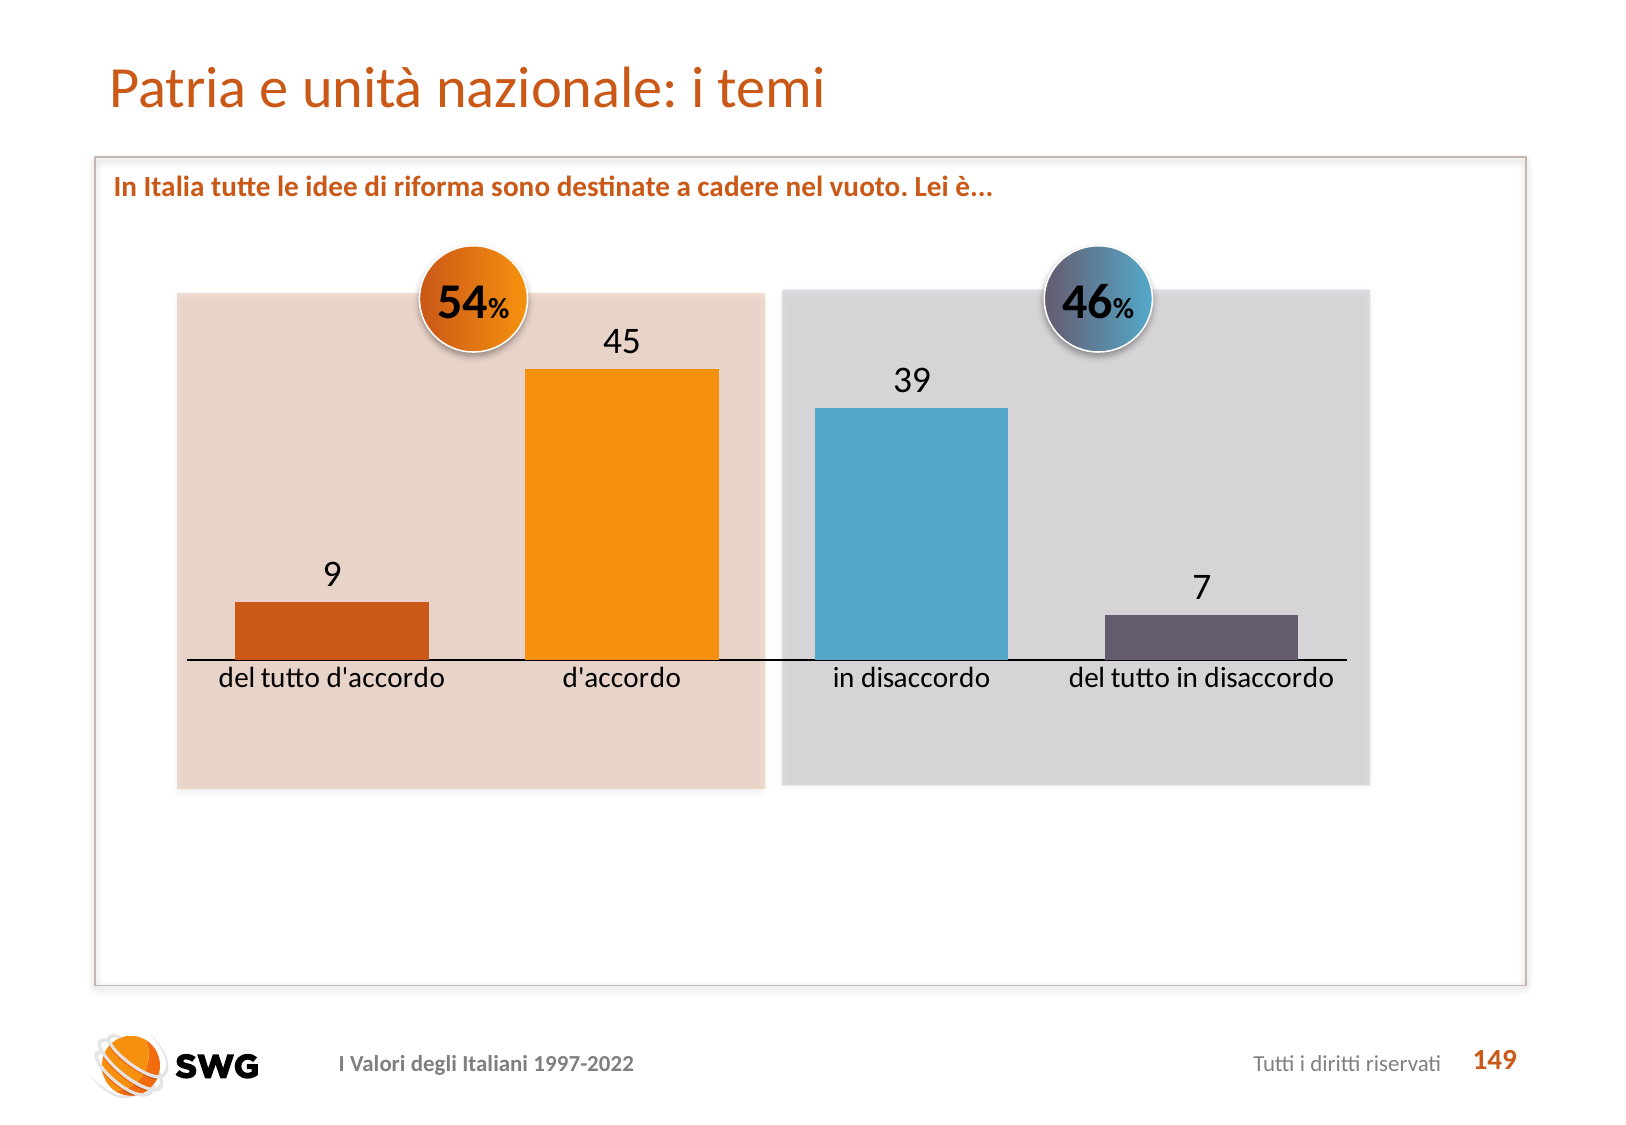

# Patria e unità nazionale: i temi

In Italia tutte le idee di riforma sono destinate a cadere nel vuoto. Lei è...

54%
46%

### Chart

| Category | Serie 1 |
|---|---|
| del tutto d'accordo | 9.0 |
| d'accordo | 45.0 |
| in disaccordo | 39.0 |
| del tutto in disaccordo | 7.0 |

149